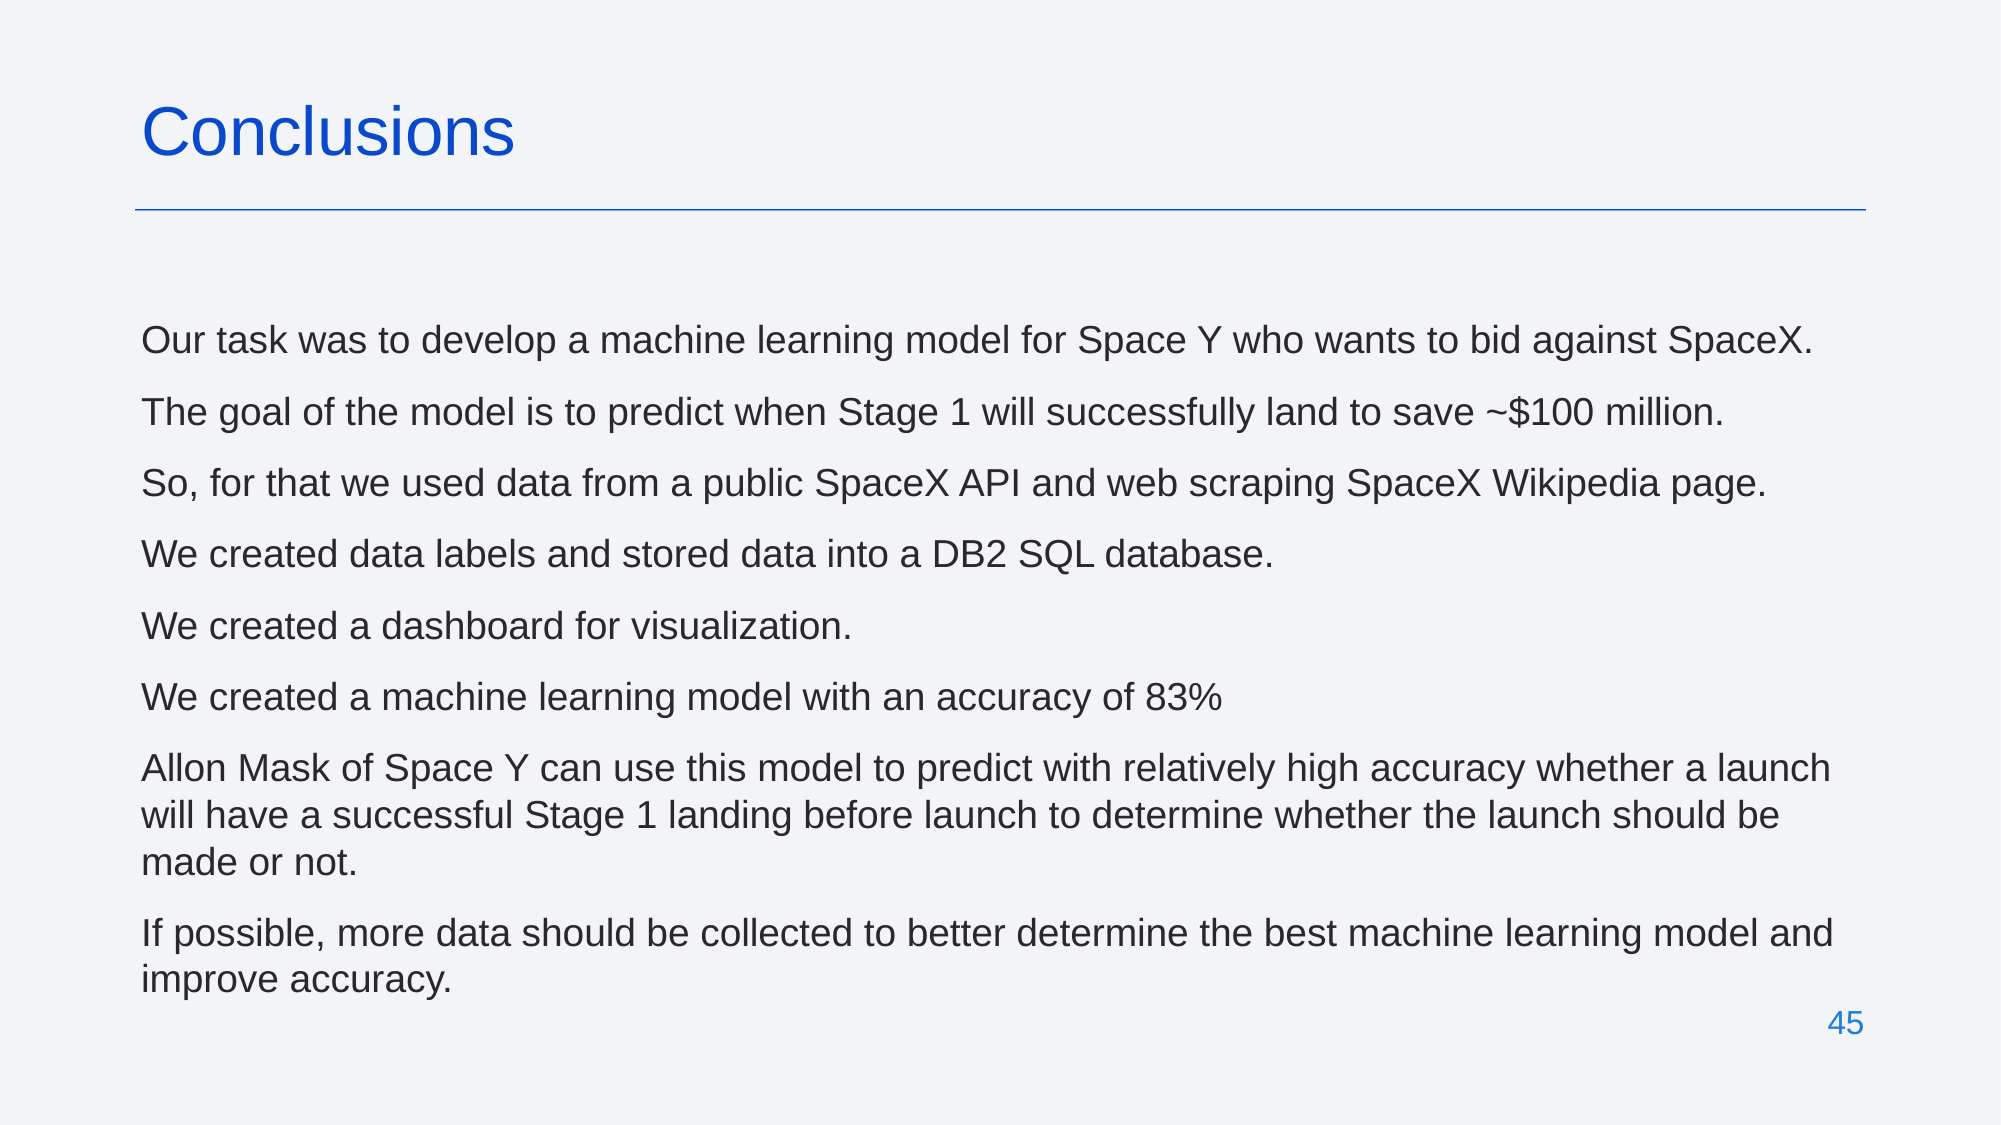

Conclusions
Our task was to develop a machine learning model for Space Y who wants to bid against SpaceX.
The goal of the model is to predict when Stage 1 will successfully land to save ~$100 million.
So, for that we used data from a public SpaceX API and web scraping SpaceX Wikipedia page.
We created data labels and stored data into a DB2 SQL database.
We created a dashboard for visualization.
We created a machine learning model with an accuracy of 83%
Allon Mask of Space Y can use this model to predict with relatively high accuracy whether a launch will have a successful Stage 1 landing before launch to determine whether the launch should be made or not.
If possible, more data should be collected to better determine the best machine learning model and improve accuracy.
45